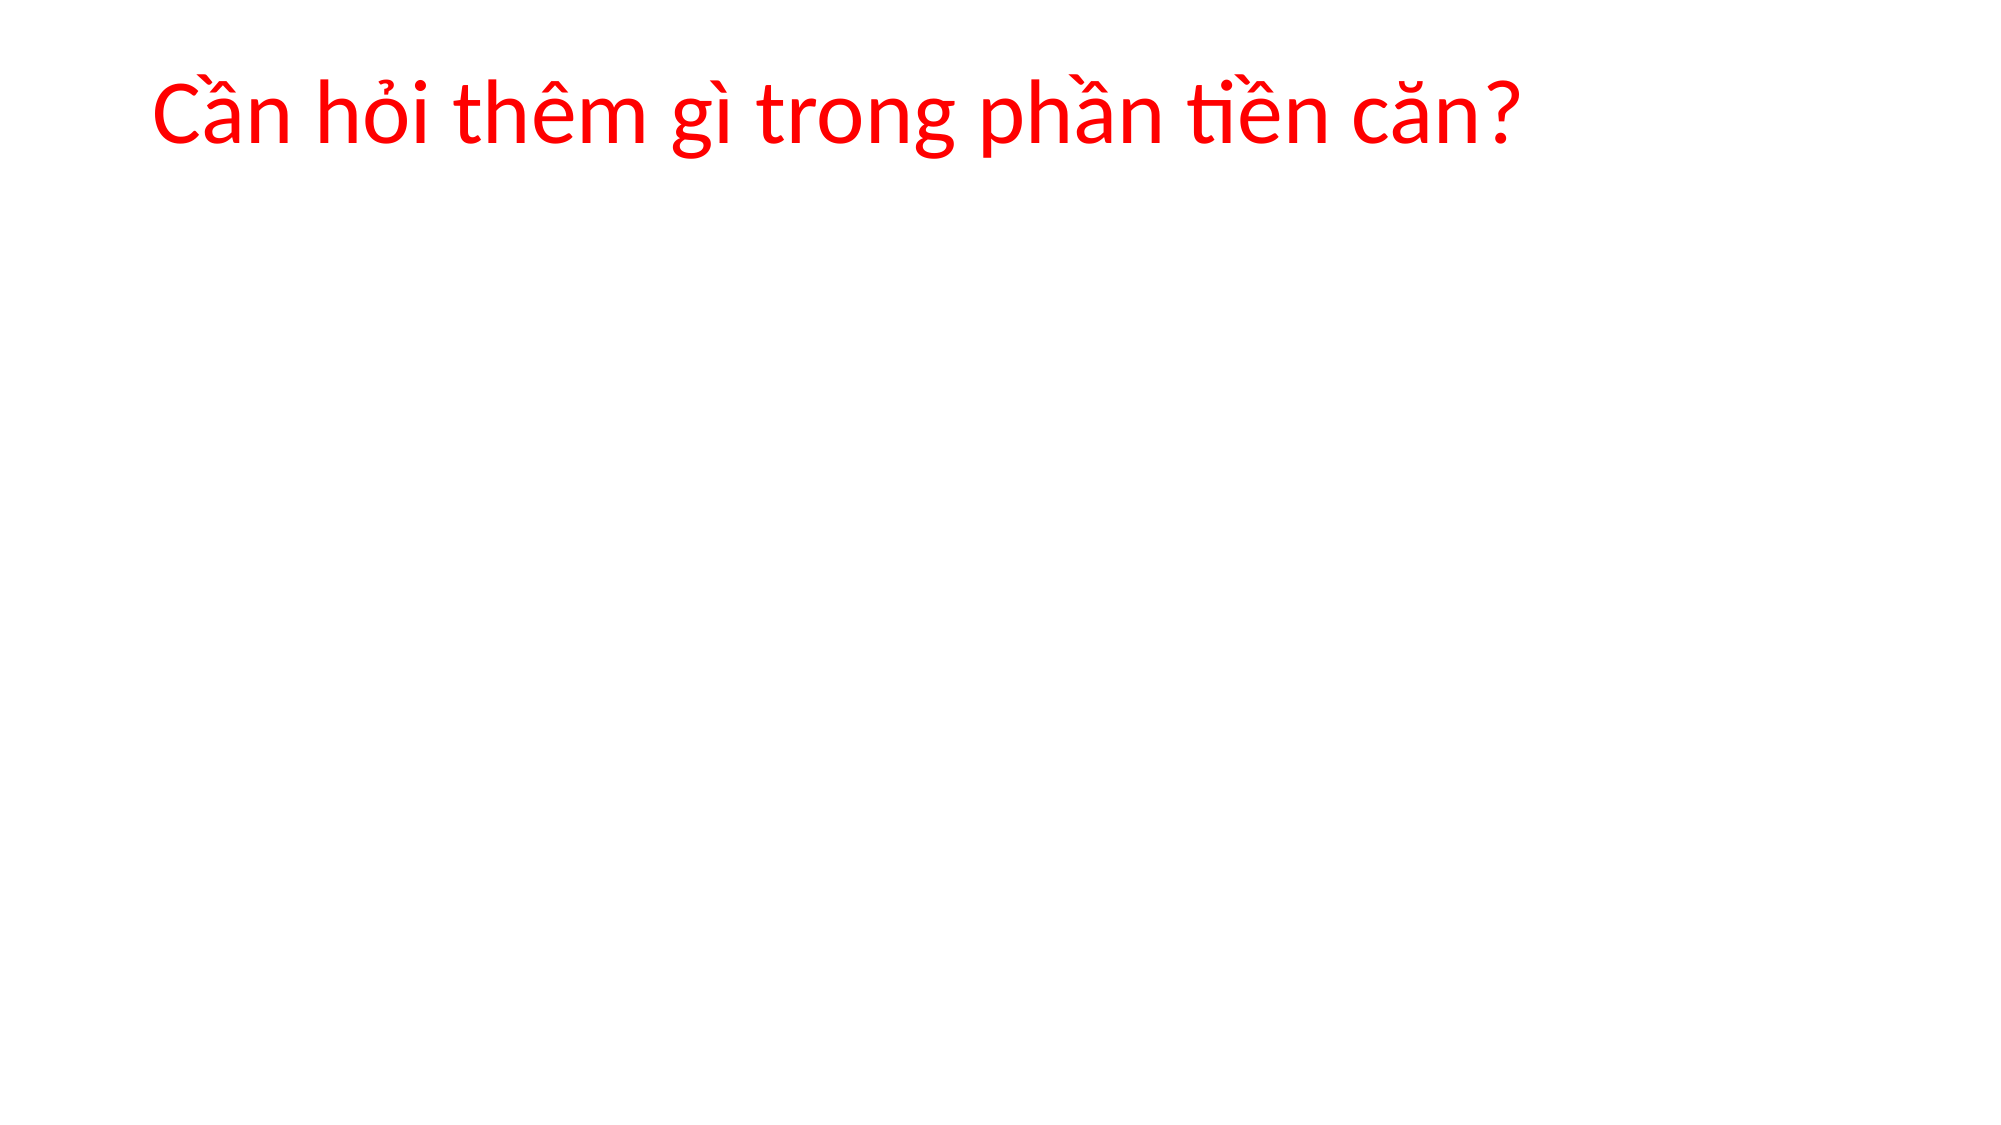

# Cần hỏi thêm gì trong phần tiền căn?